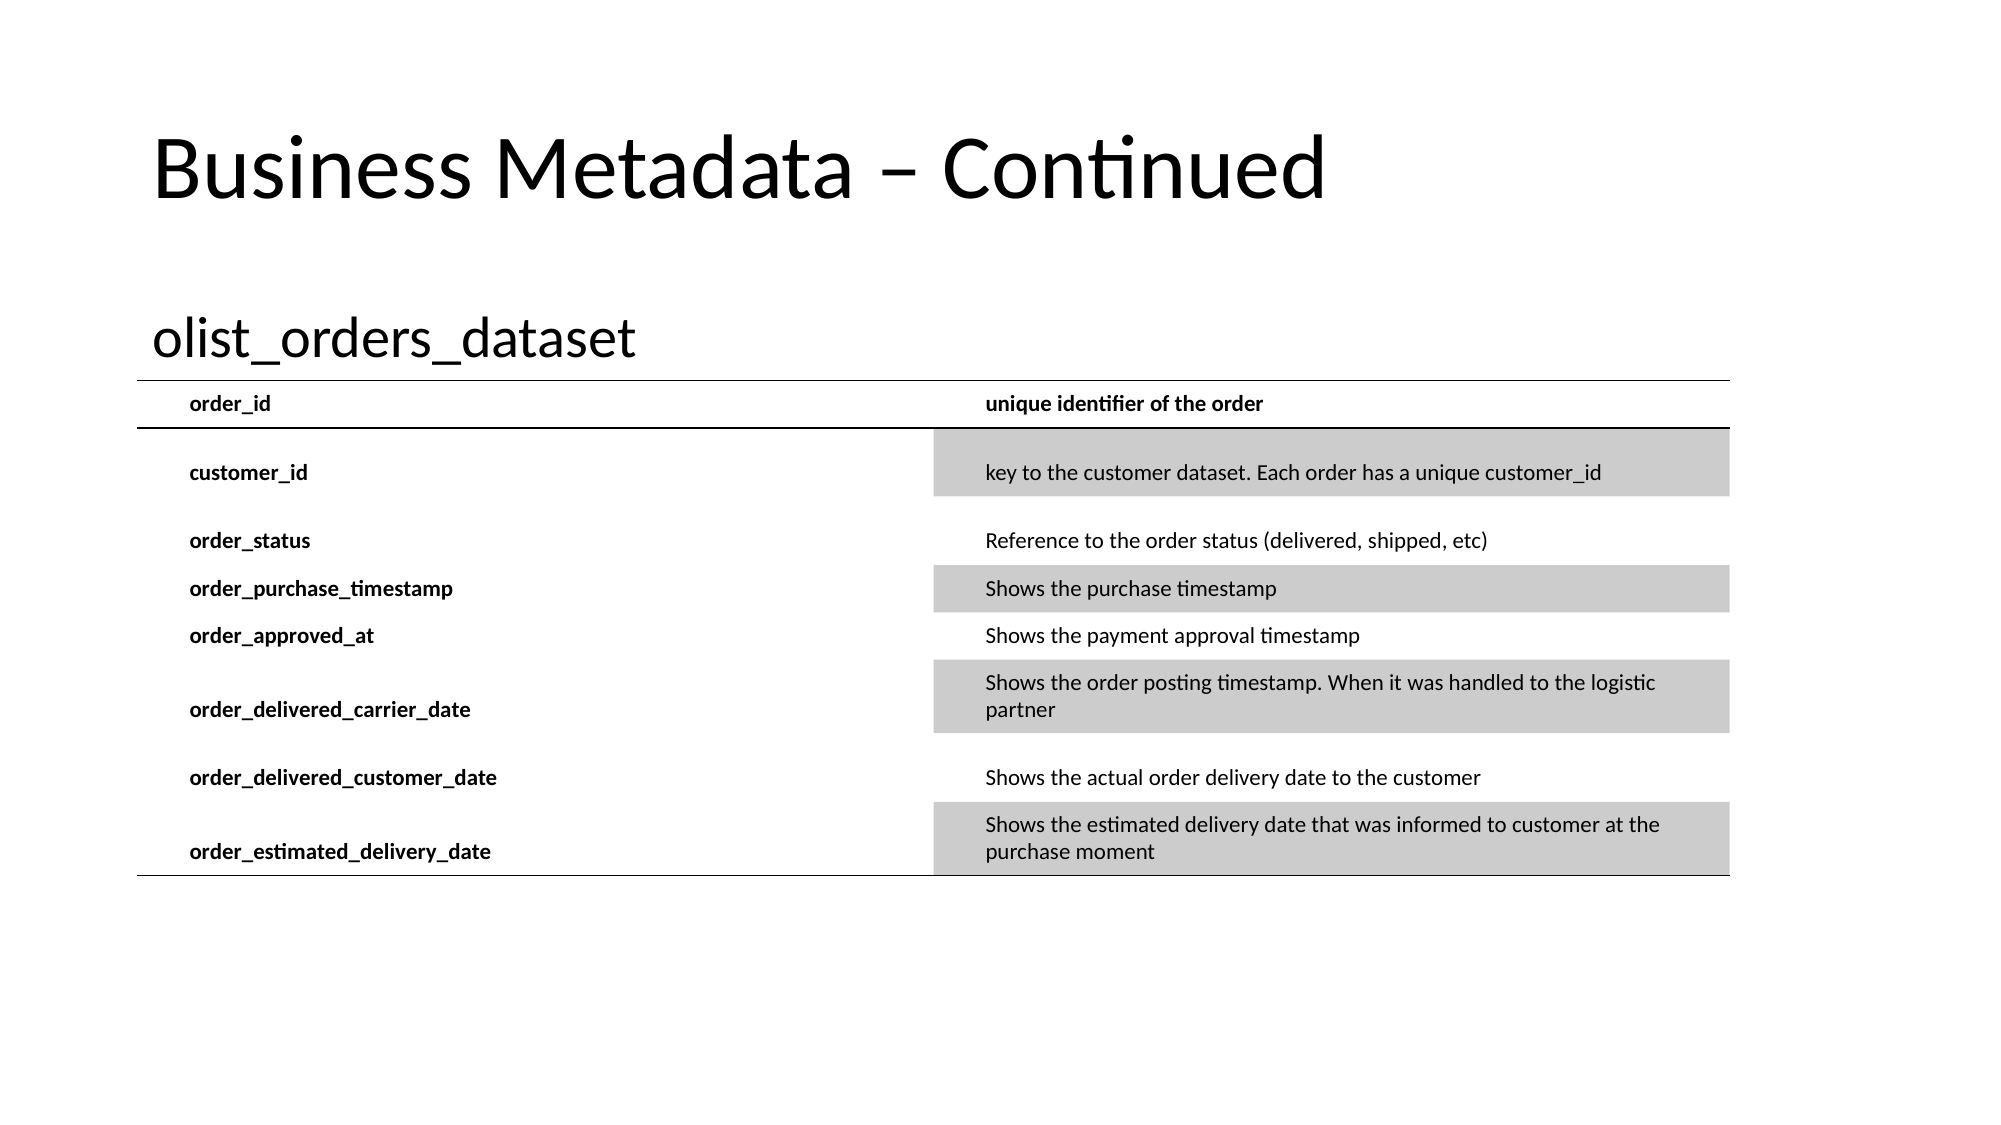

# Business Metadata – Continued
olist_orders_dataset

| order\_id | unique identifier of the order |
| --- | --- |
| customer\_id | key to the customer dataset. Each order has a unique customer\_id |
| order\_status | Reference to the order status (delivered, shipped, etc) |
| order\_purchase\_timestamp | Shows the purchase timestamp |
| order\_approved\_at | Shows the payment approval timestamp |
| order\_delivered\_carrier\_date | Shows the order posting timestamp. When it was handled to the logistic partner |
| order\_delivered\_customer\_date | Shows the actual order delivery date to the customer |
| order\_estimated\_delivery\_date | Shows the estimated delivery date that was informed to customer at the purchase moment |